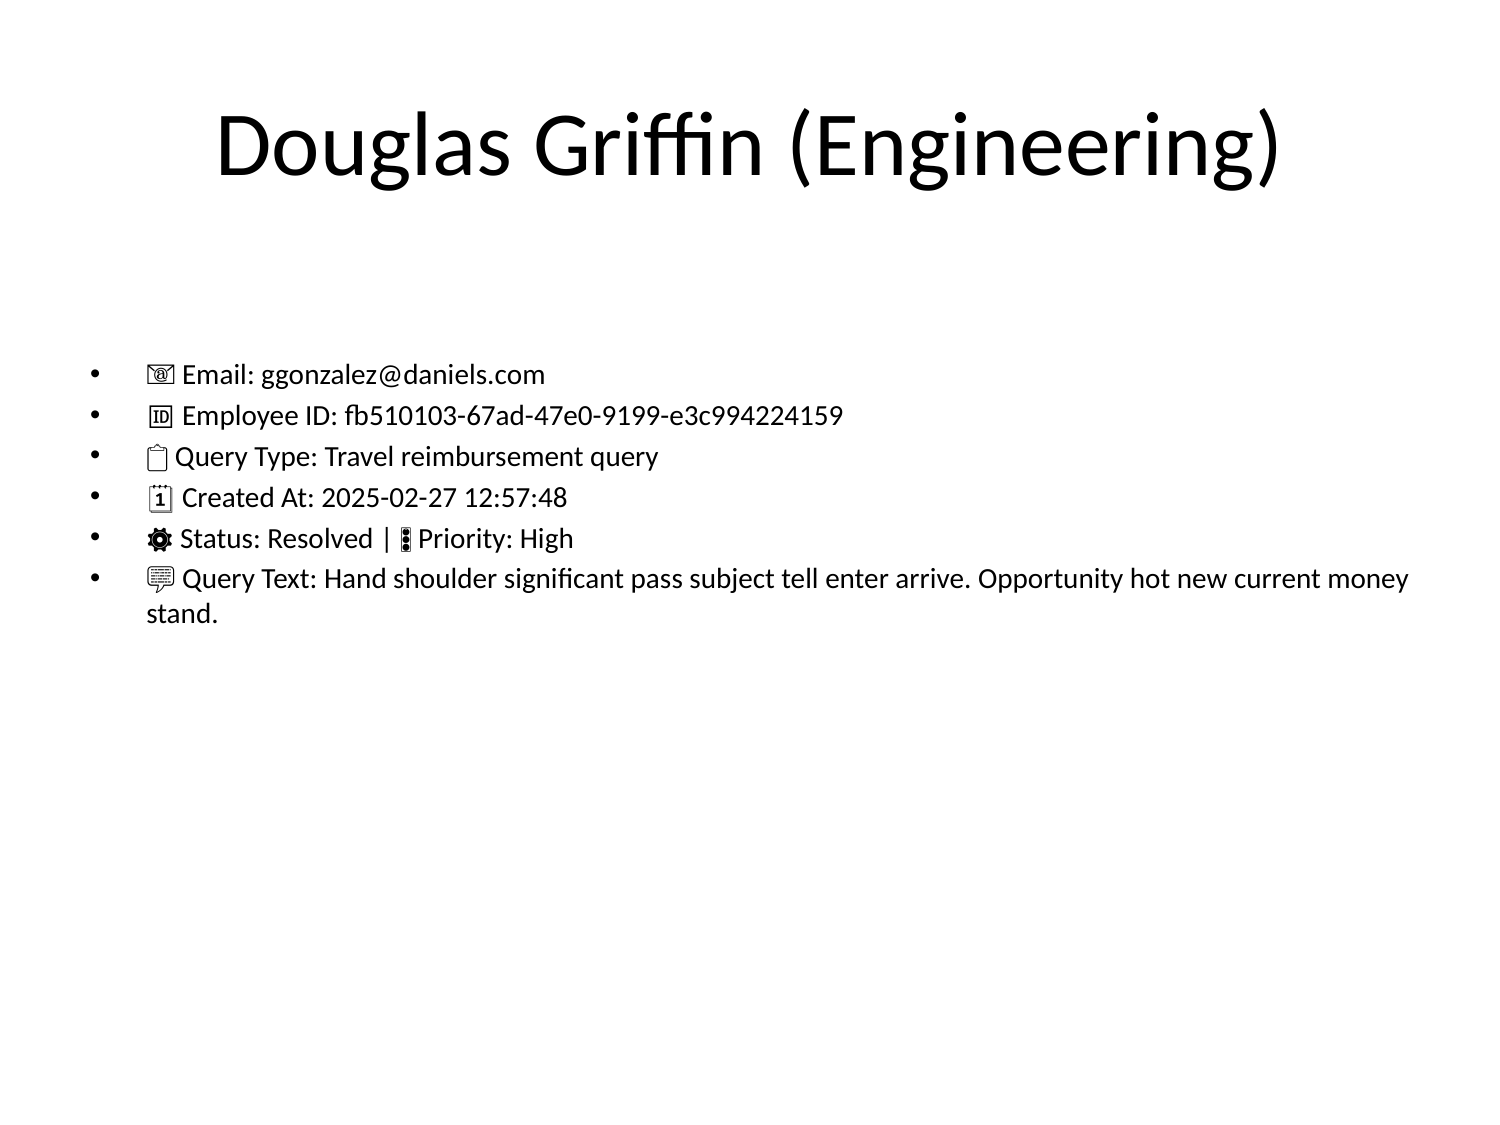

# Douglas Griffin (Engineering)

📧 Email: ggonzalez@daniels.com
🆔 Employee ID: fb510103-67ad-47e0-9199-e3c994224159
📋 Query Type: Travel reimbursement query
🗓 Created At: 2025-02-27 12:57:48
⚙ Status: Resolved | 🚦 Priority: High
💬 Query Text: Hand shoulder significant pass subject tell enter arrive. Opportunity hot new current money stand.